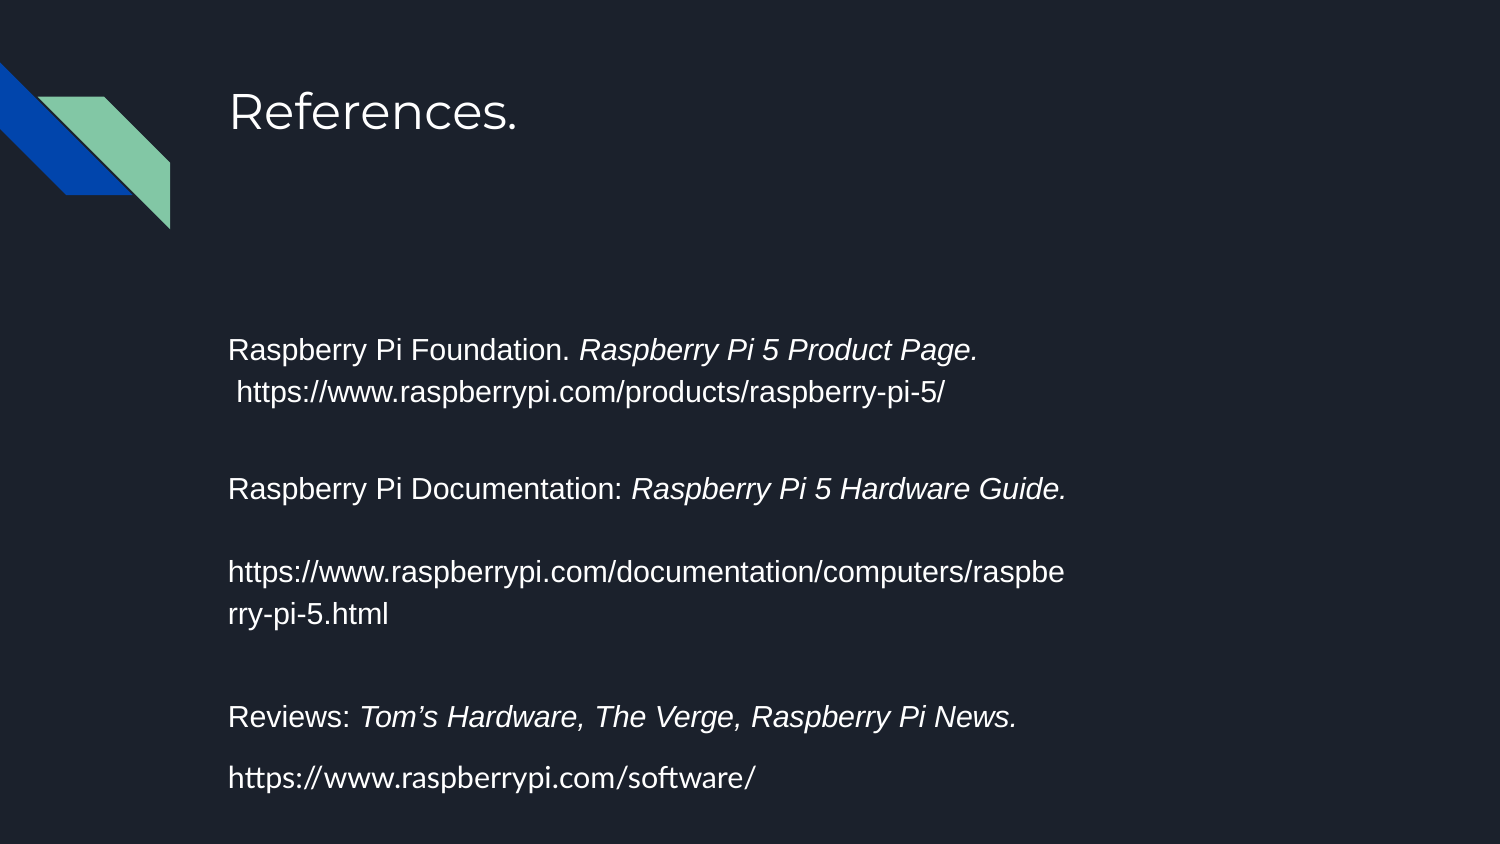

# References.
Raspberry Pi Foundation. Raspberry Pi 5 Product Page.
 https://www.raspberrypi.com/products/raspberry-pi-5/
Raspberry Pi Documentation: Raspberry Pi 5 Hardware Guide.
 https://www.raspberrypi.com/documentation/computers/raspberry-pi-5.html
Reviews: Tom’s Hardware, The Verge, Raspberry Pi News.
https://www.raspberrypi.com/software/